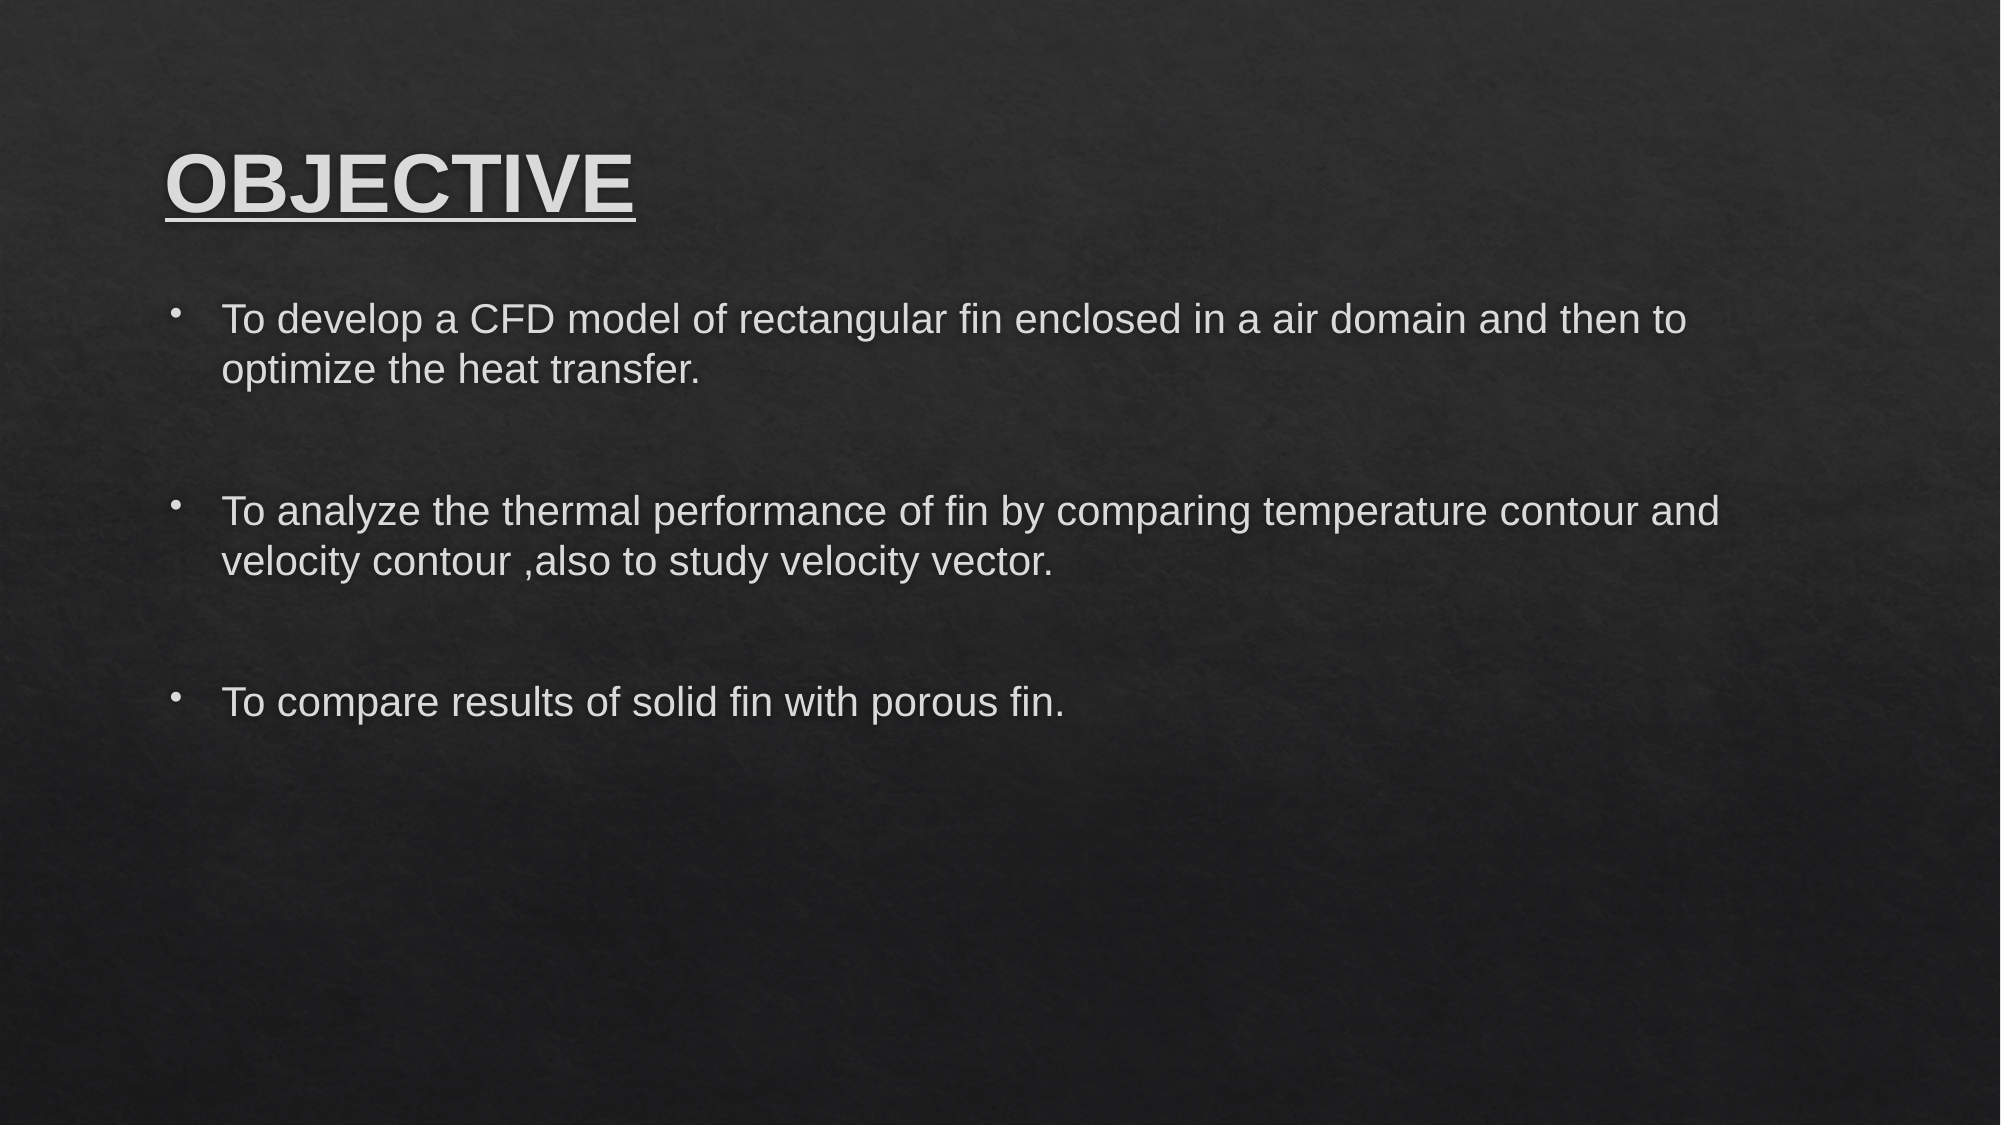

# OBJECTIVE
To develop a CFD model of rectangular fin enclosed in a air domain and then to optimize the heat transfer.

To analyze the thermal performance of fin by comparing temperature contour and velocity contour ,also to study velocity vector.

To compare results of solid fin with porous fin.